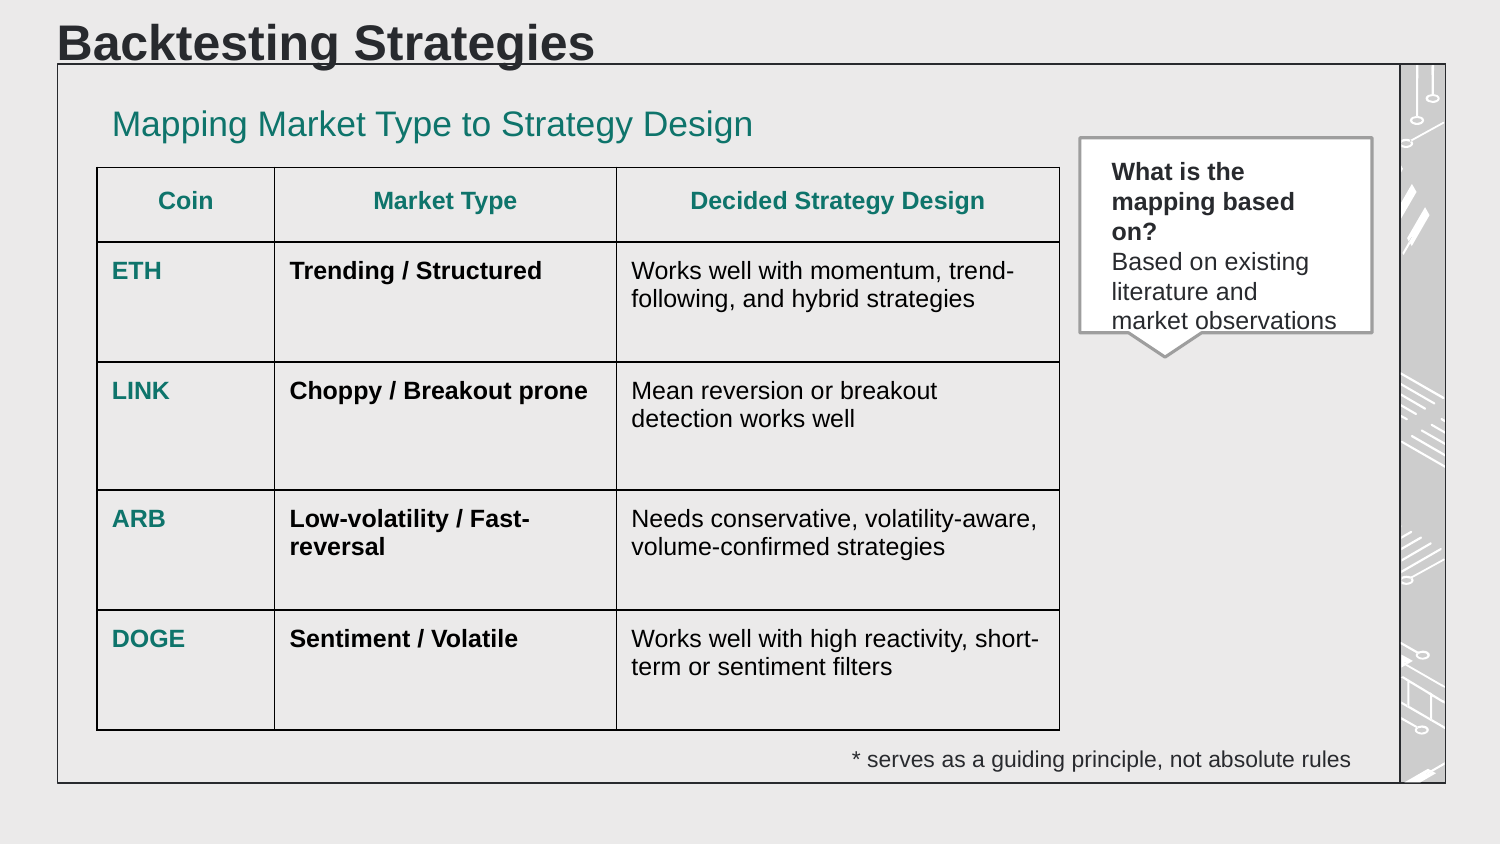

Backtesting Strategies
# Mapping Market Type to Strategy Design

What is the mapping based on?
Based on existing literature and market observations
| Coin | Market Type | Decided Strategy Design |
| --- | --- | --- |
| ETH | Trending / Structured | Works well with momentum, trend-following, and hybrid strategies |
| LINK | Choppy / Breakout prone | Mean reversion or breakout detection works well |
| ARB | Low-volatility / Fast-reversal | Needs conservative, volatility-aware, volume-confirmed strategies |
| DOGE | Sentiment / Volatile | Works well with high reactivity, short-term or sentiment filters |
* serves as a guiding principle, not absolute rules